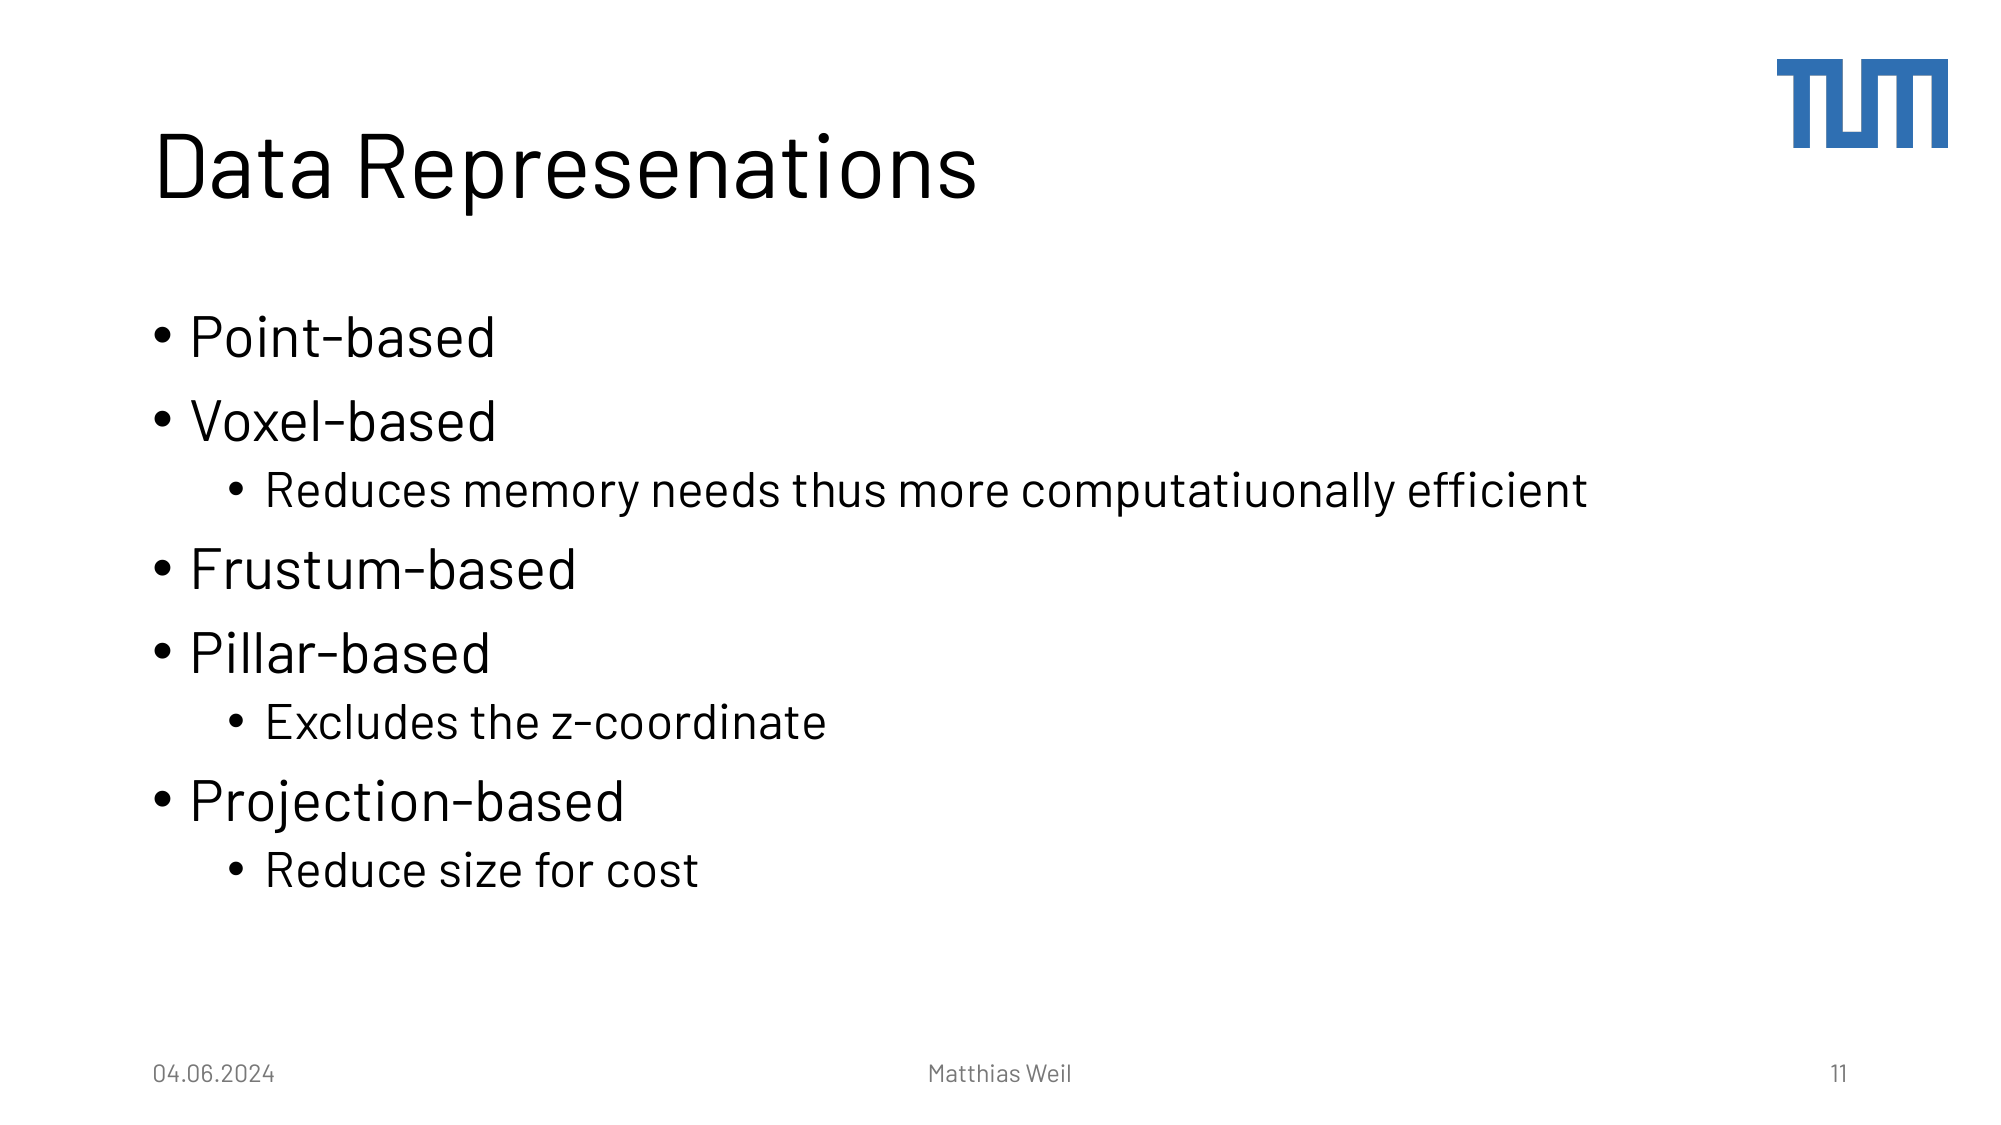

# Data Represenations
Point-based
Voxel-based
Reduces memory needs thus more computatiuonally efficient
Frustum-based
Pillar-based
Excludes the z-coordinate
Projection-based
Reduce size for cost

04.06.2024
Matthias Weil
11